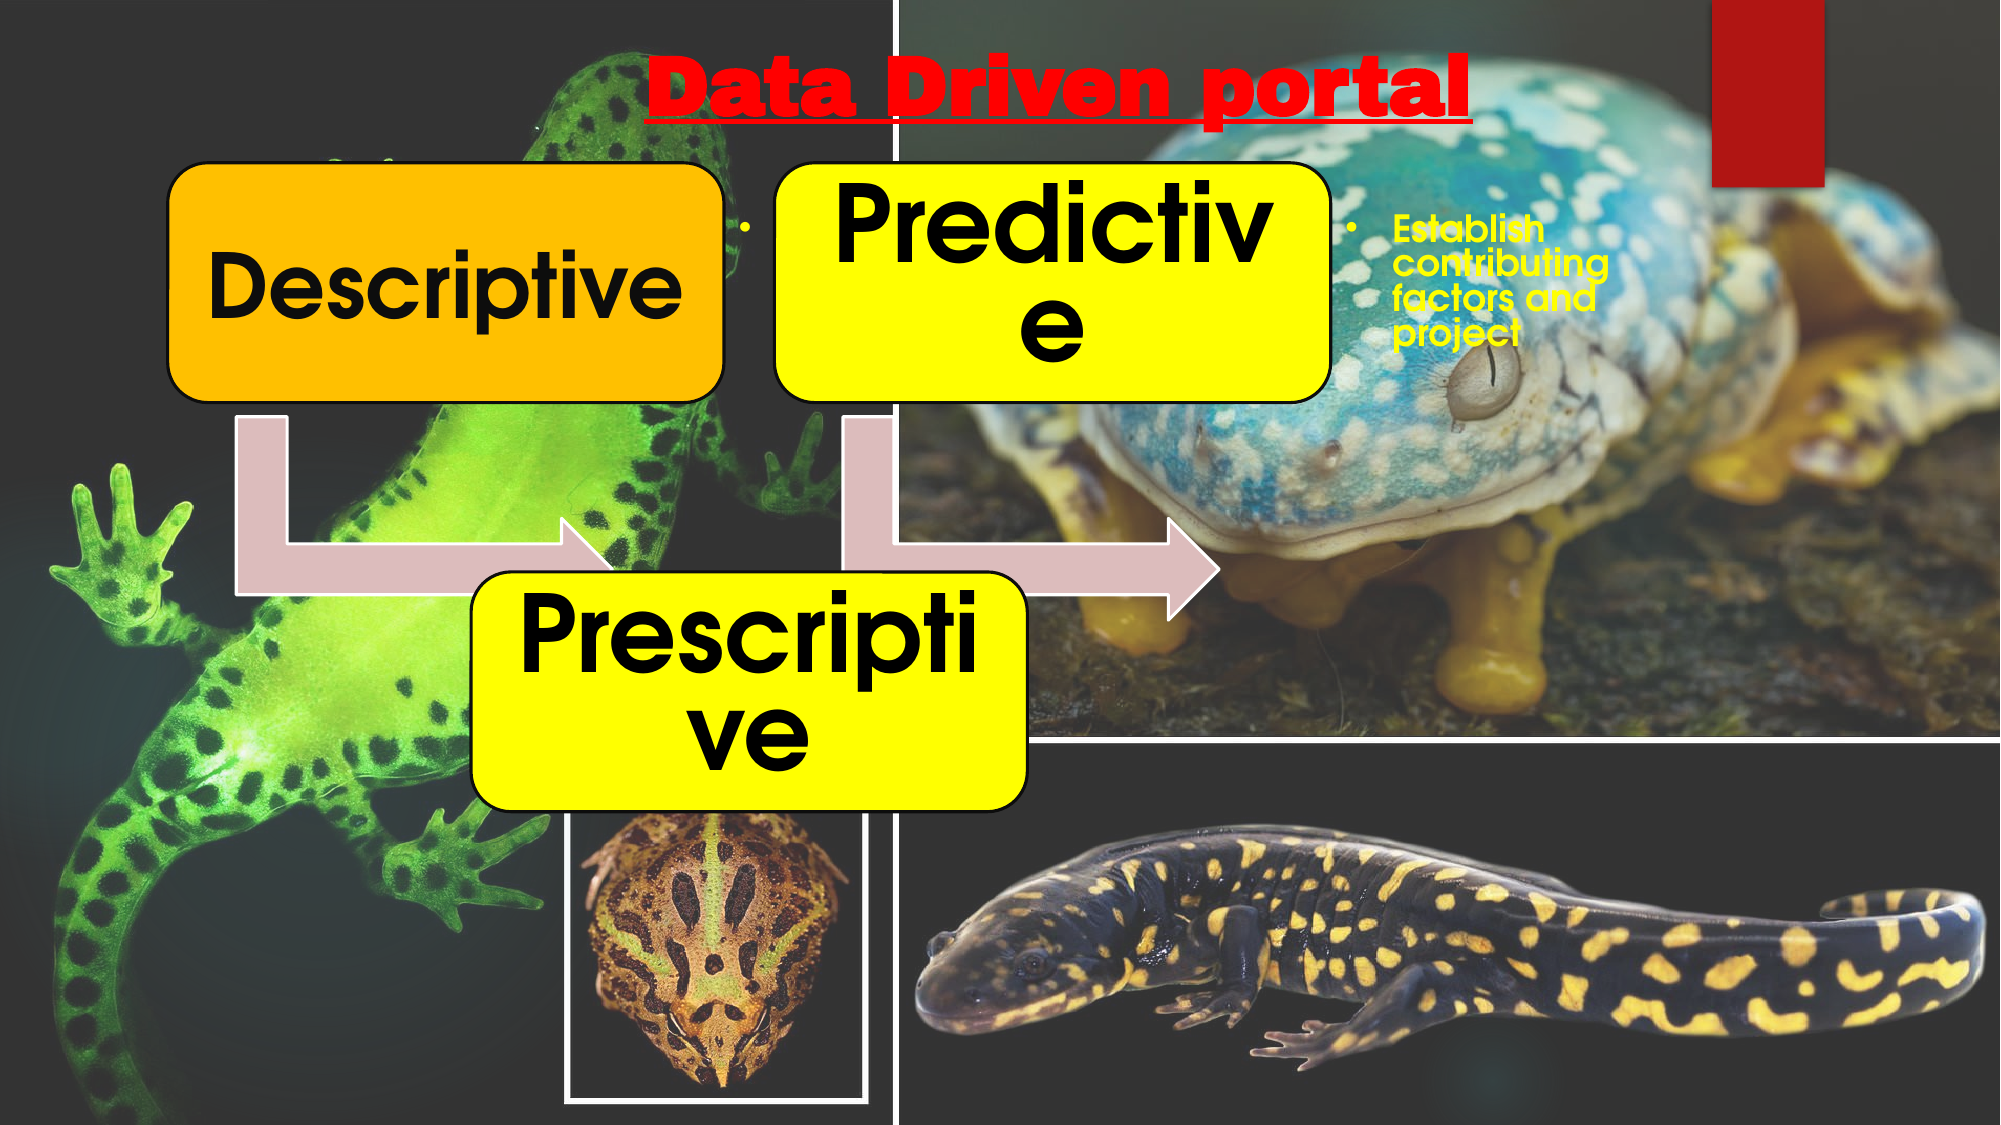

Data Driven portal
Descriptive
Surface and visualize existing amphibians diversity
Predictive
Establish contributing factors and project
Prescriptive